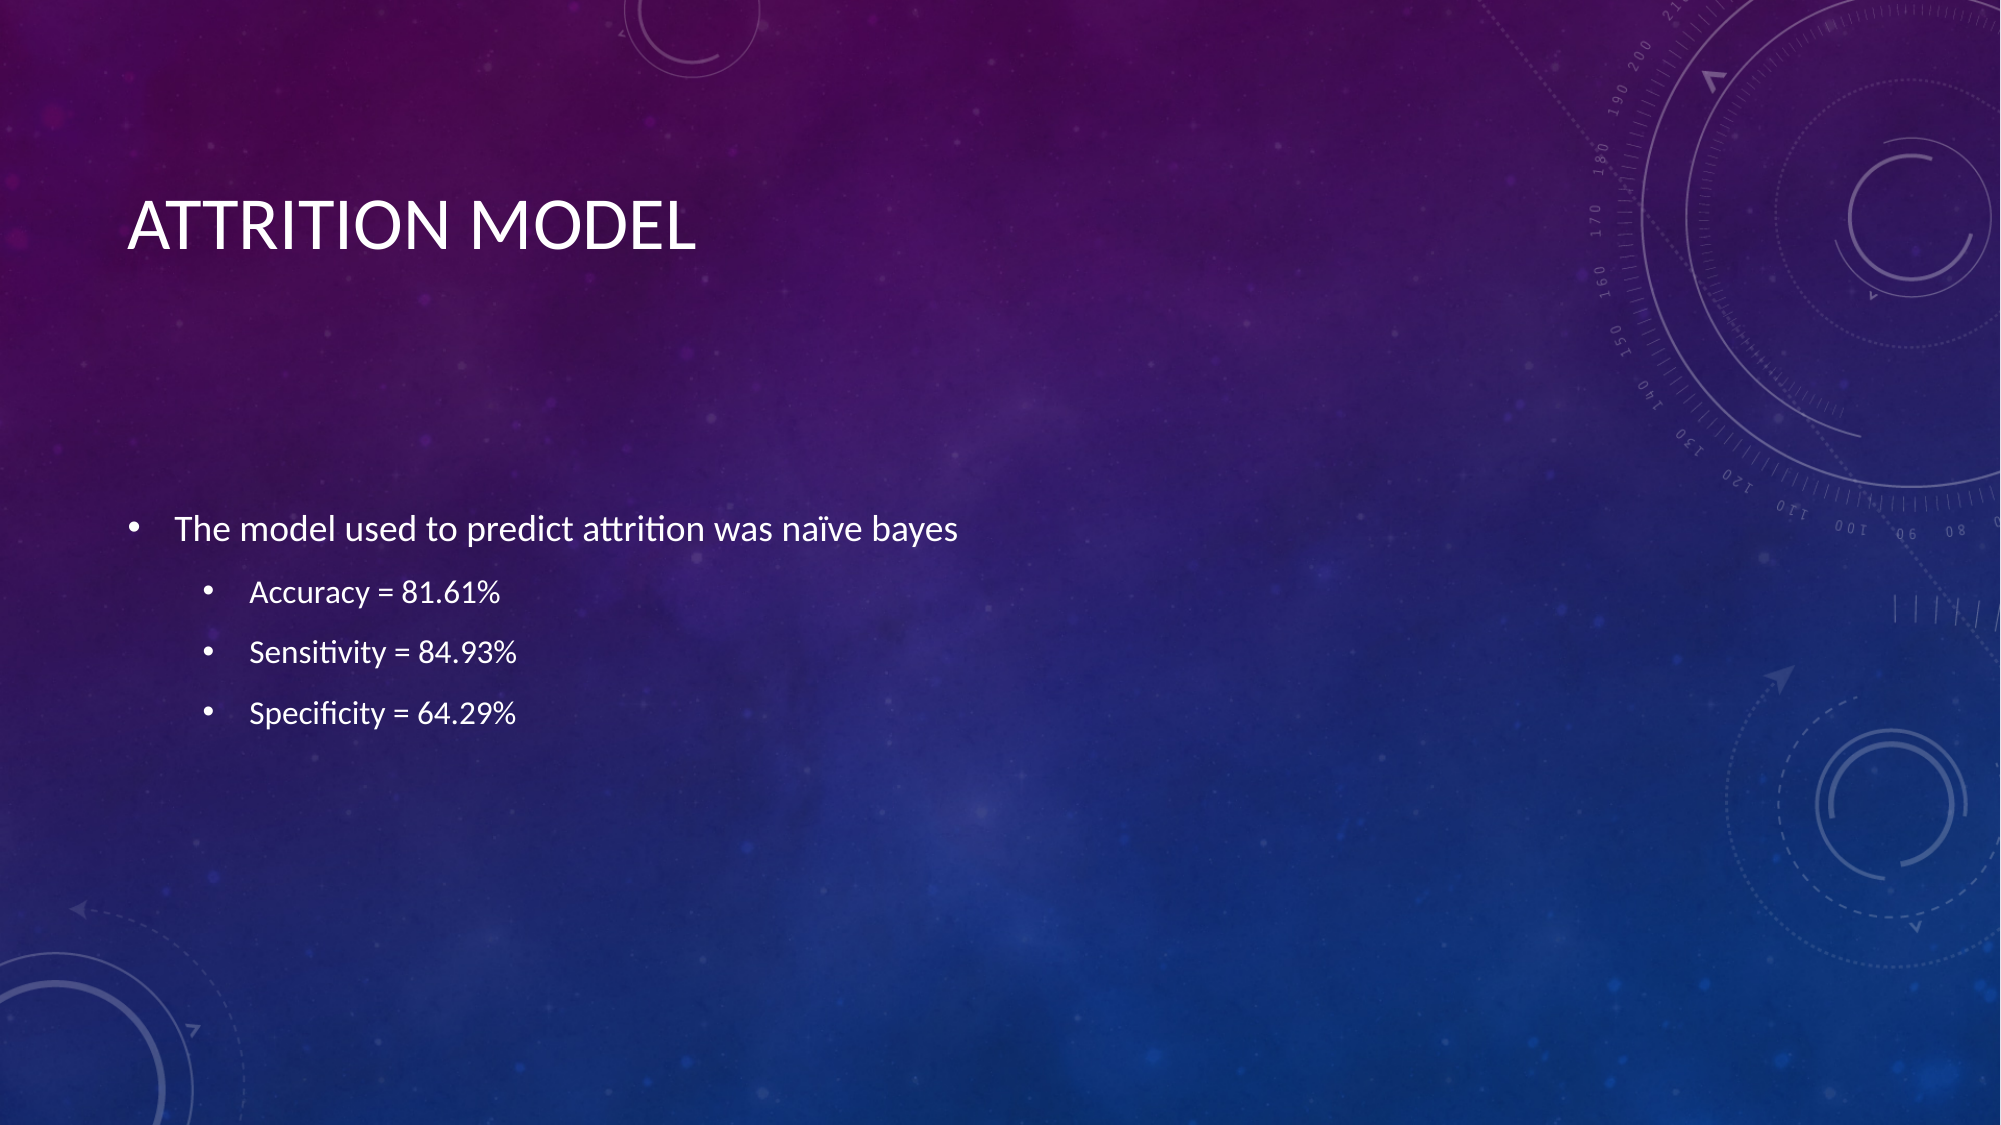

# Attrition Model
The model used to predict attrition was naïve bayes
Accuracy = 81.61%
Sensitivity = 84.93%
Specificity = 64.29%